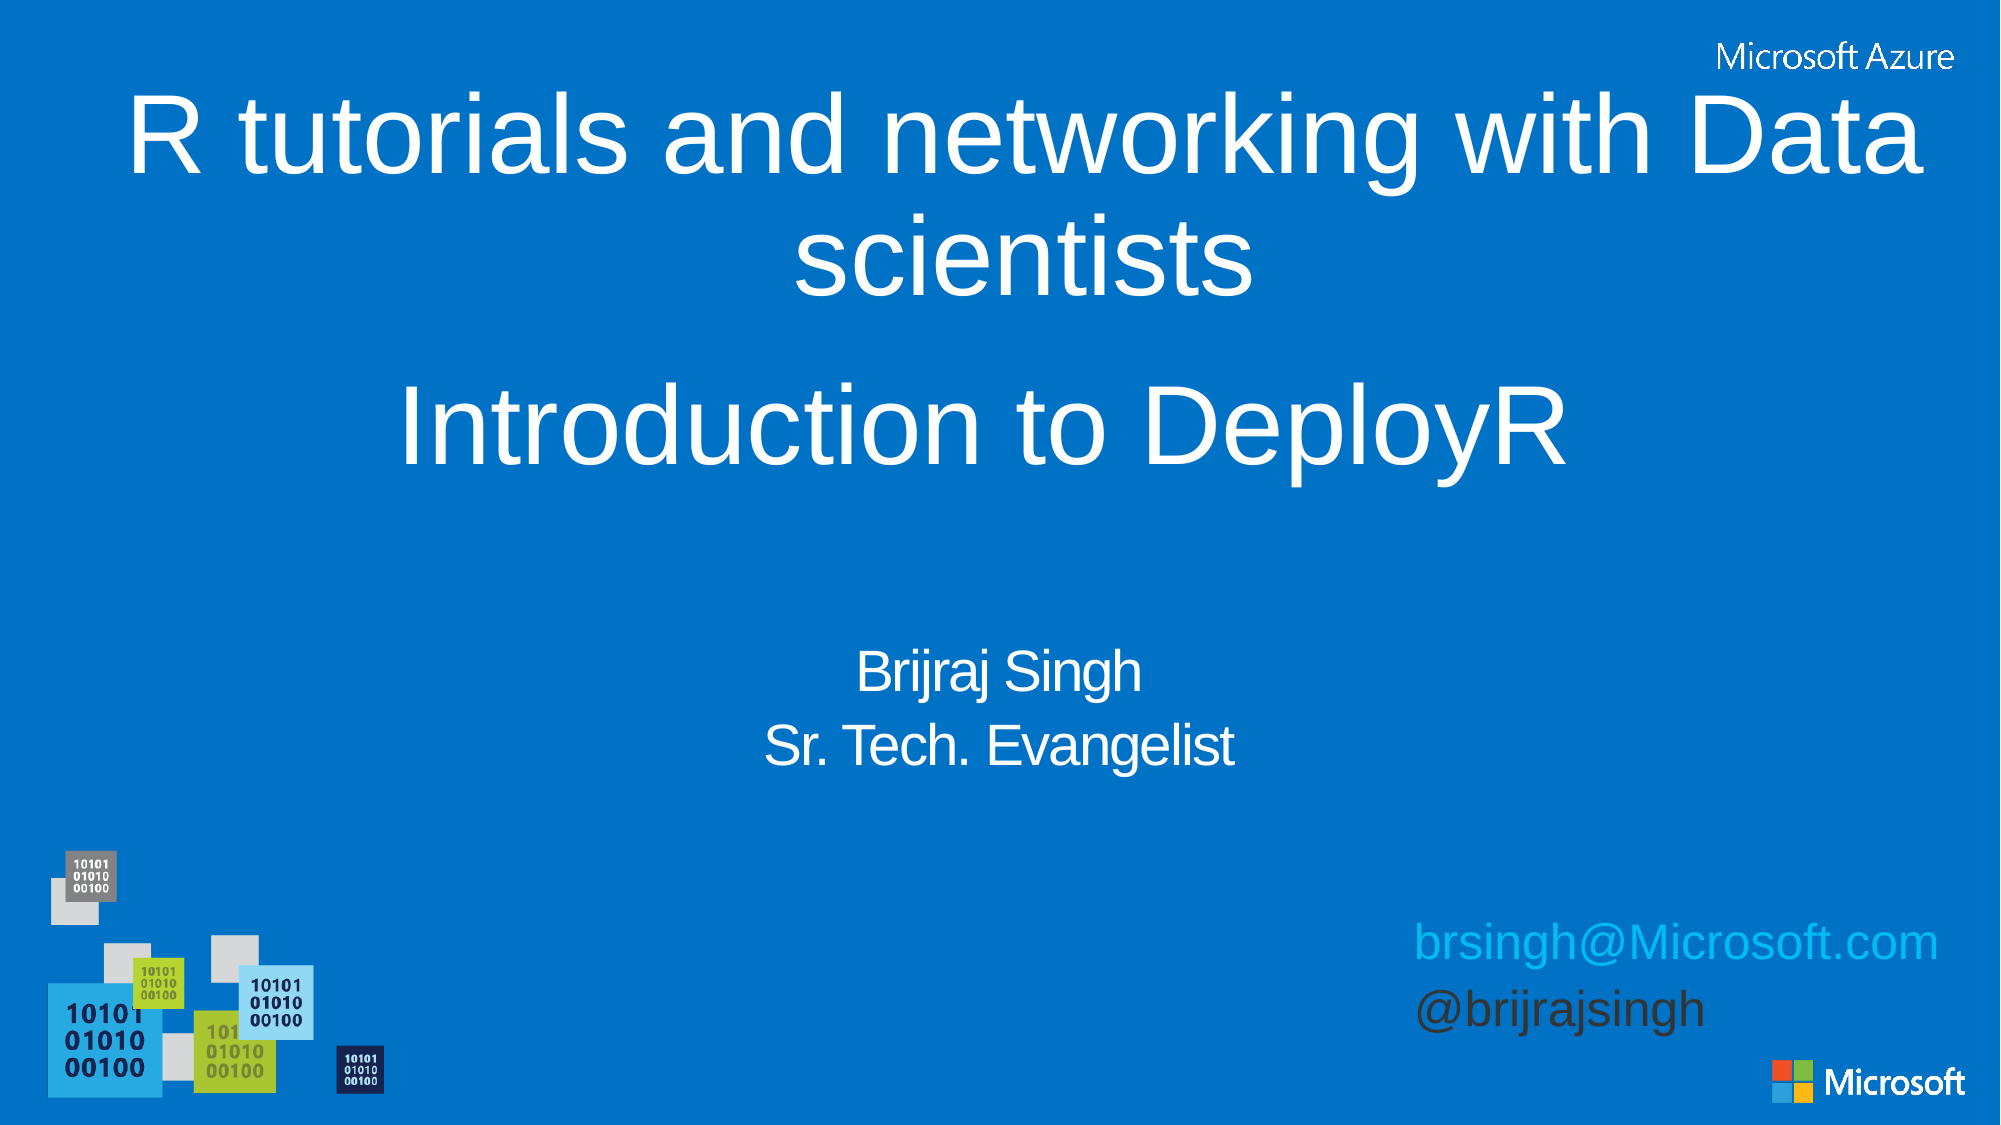

R tutorials and networking with Data scientists
# Introduction to DeployR
Brijraj Singh
Sr. Tech. Evangelist

brsingh@Microsoft.com
@brijrajsingh